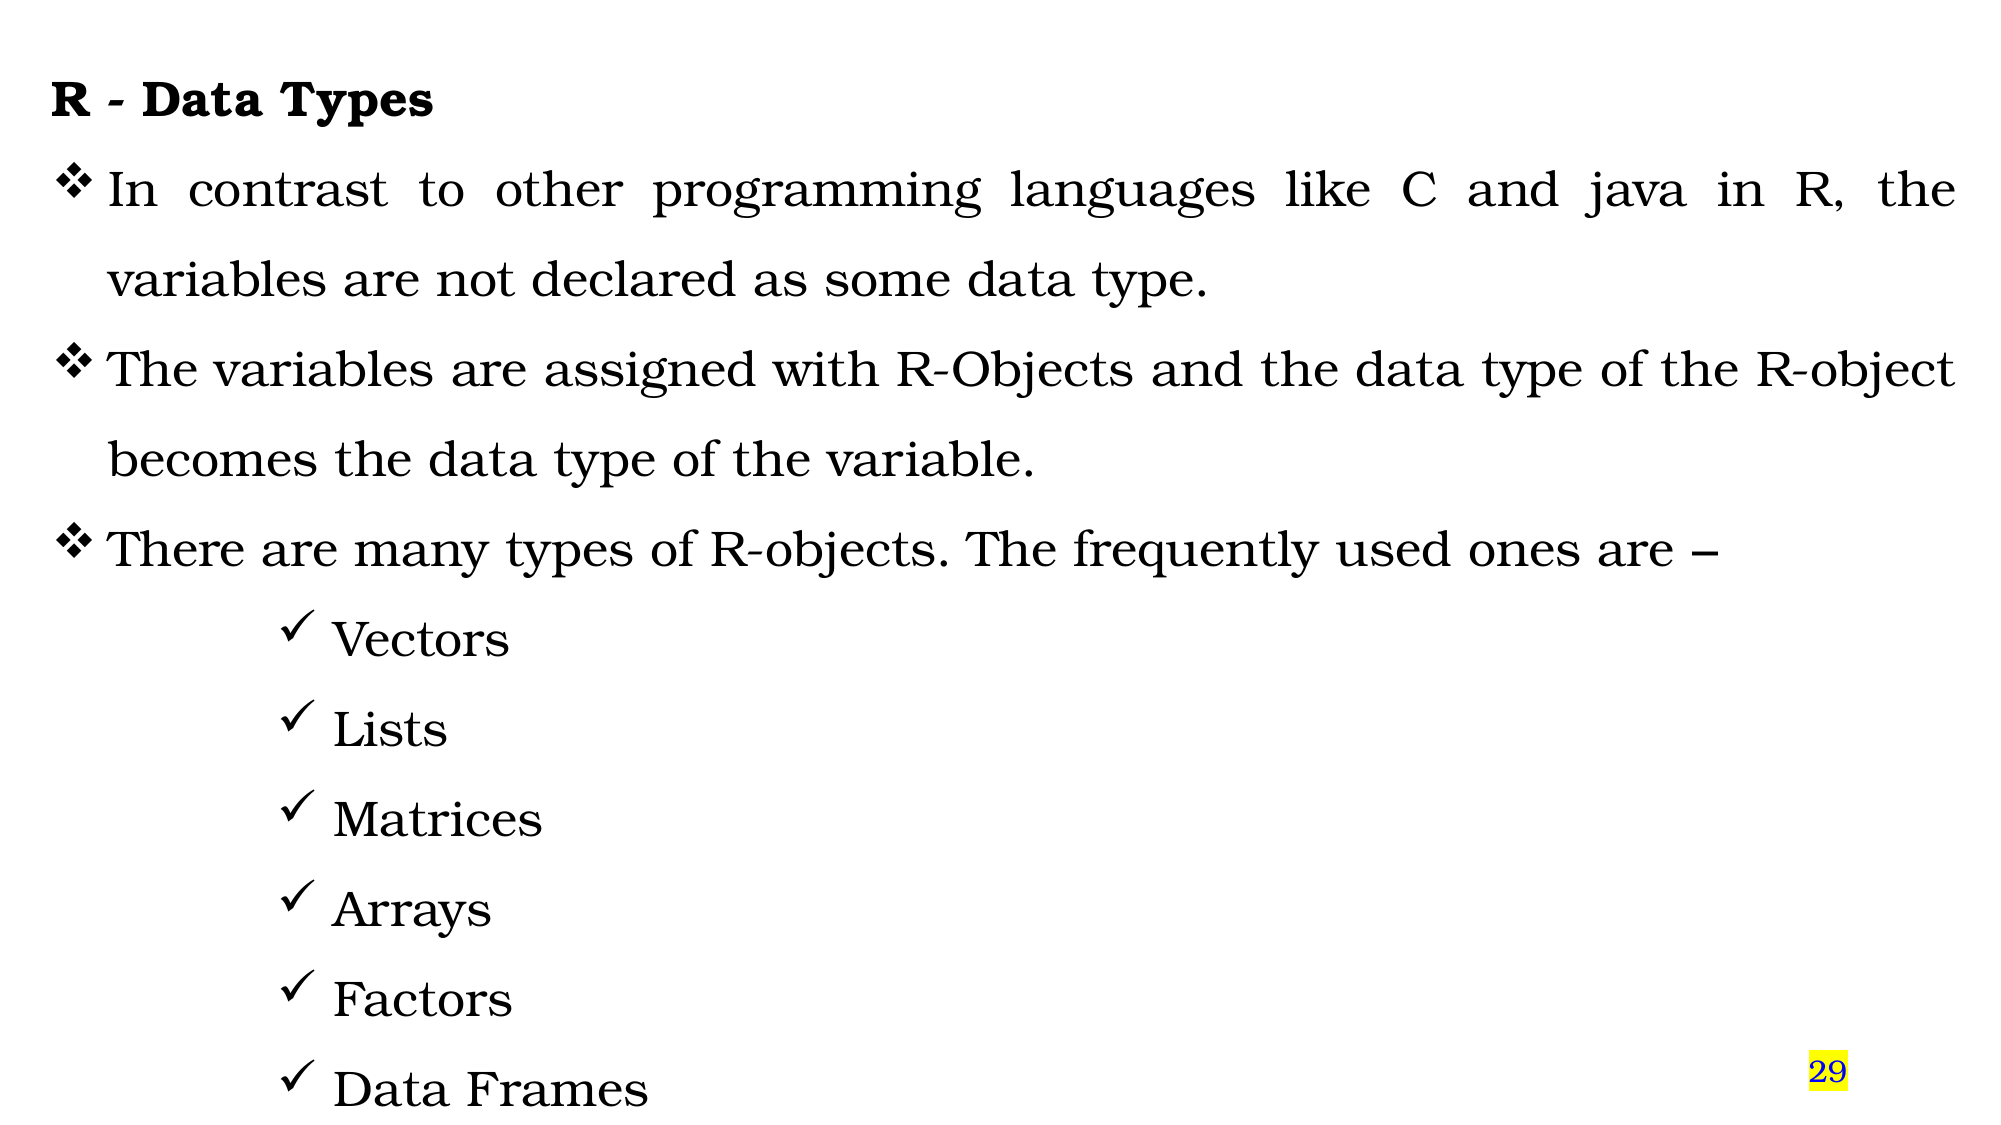

R - Data Types
In contrast to other programming languages like C and java in R, the variables are not declared as some data type.
The variables are assigned with R-Objects and the data type of the R-object becomes the data type of the variable.
There are many types of R-objects. The frequently used ones are −
Vectors
Lists
Matrices
Arrays
Factors
Data Frames
29